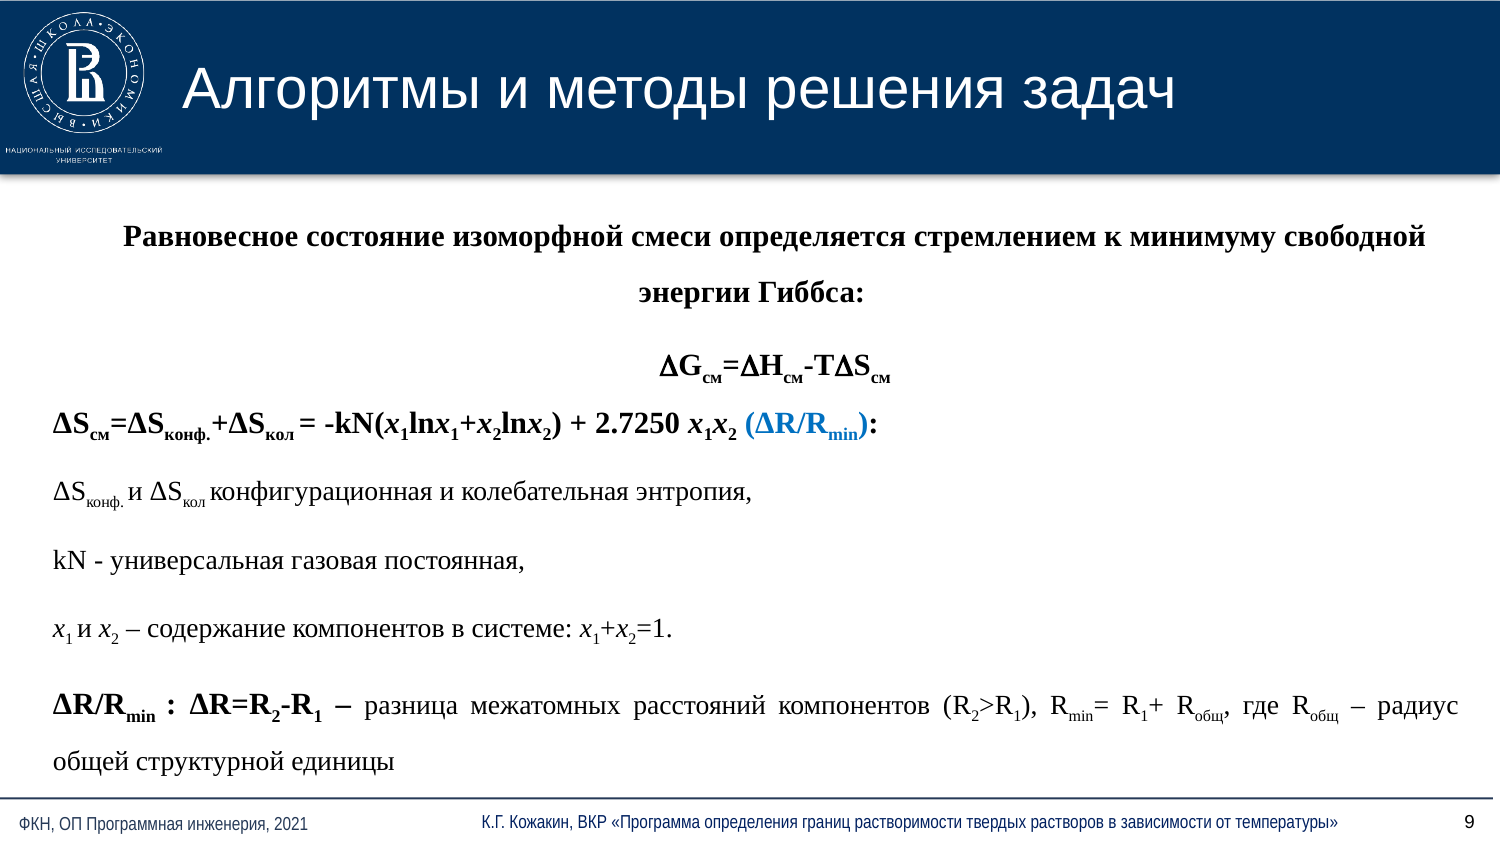

# Алгоритмы и методы решения задач
Равновесное состояние изоморфной смеси определяется стремлением к минимуму свободной энергии Гиббса:
ΔGсм=ΔНсм-ТΔSсм
ΔSсм=ΔSконф.+ΔSкол = -kN(x1lnx1+x2lnx2) + 2.7250 x1x2 (ΔR/Rmin):
ΔSконф. и ΔSкол конфигурационная и колебательная энтропия,
kN - универсальная газовая постоянная,
x1 и x2 – содержание компонентов в системе: x1+x2=1.
ΔR/Rmin : ΔR=R2-R1 – разница межатомных расстояний компонентов (R2>R1), Rmin= R1+ Rобщ, где Rобщ – радиус общей структурной единицы
9
К.Г. Кожакин, ВКР «Программа определения границ растворимости твердых растворов в зависимости от температуры»